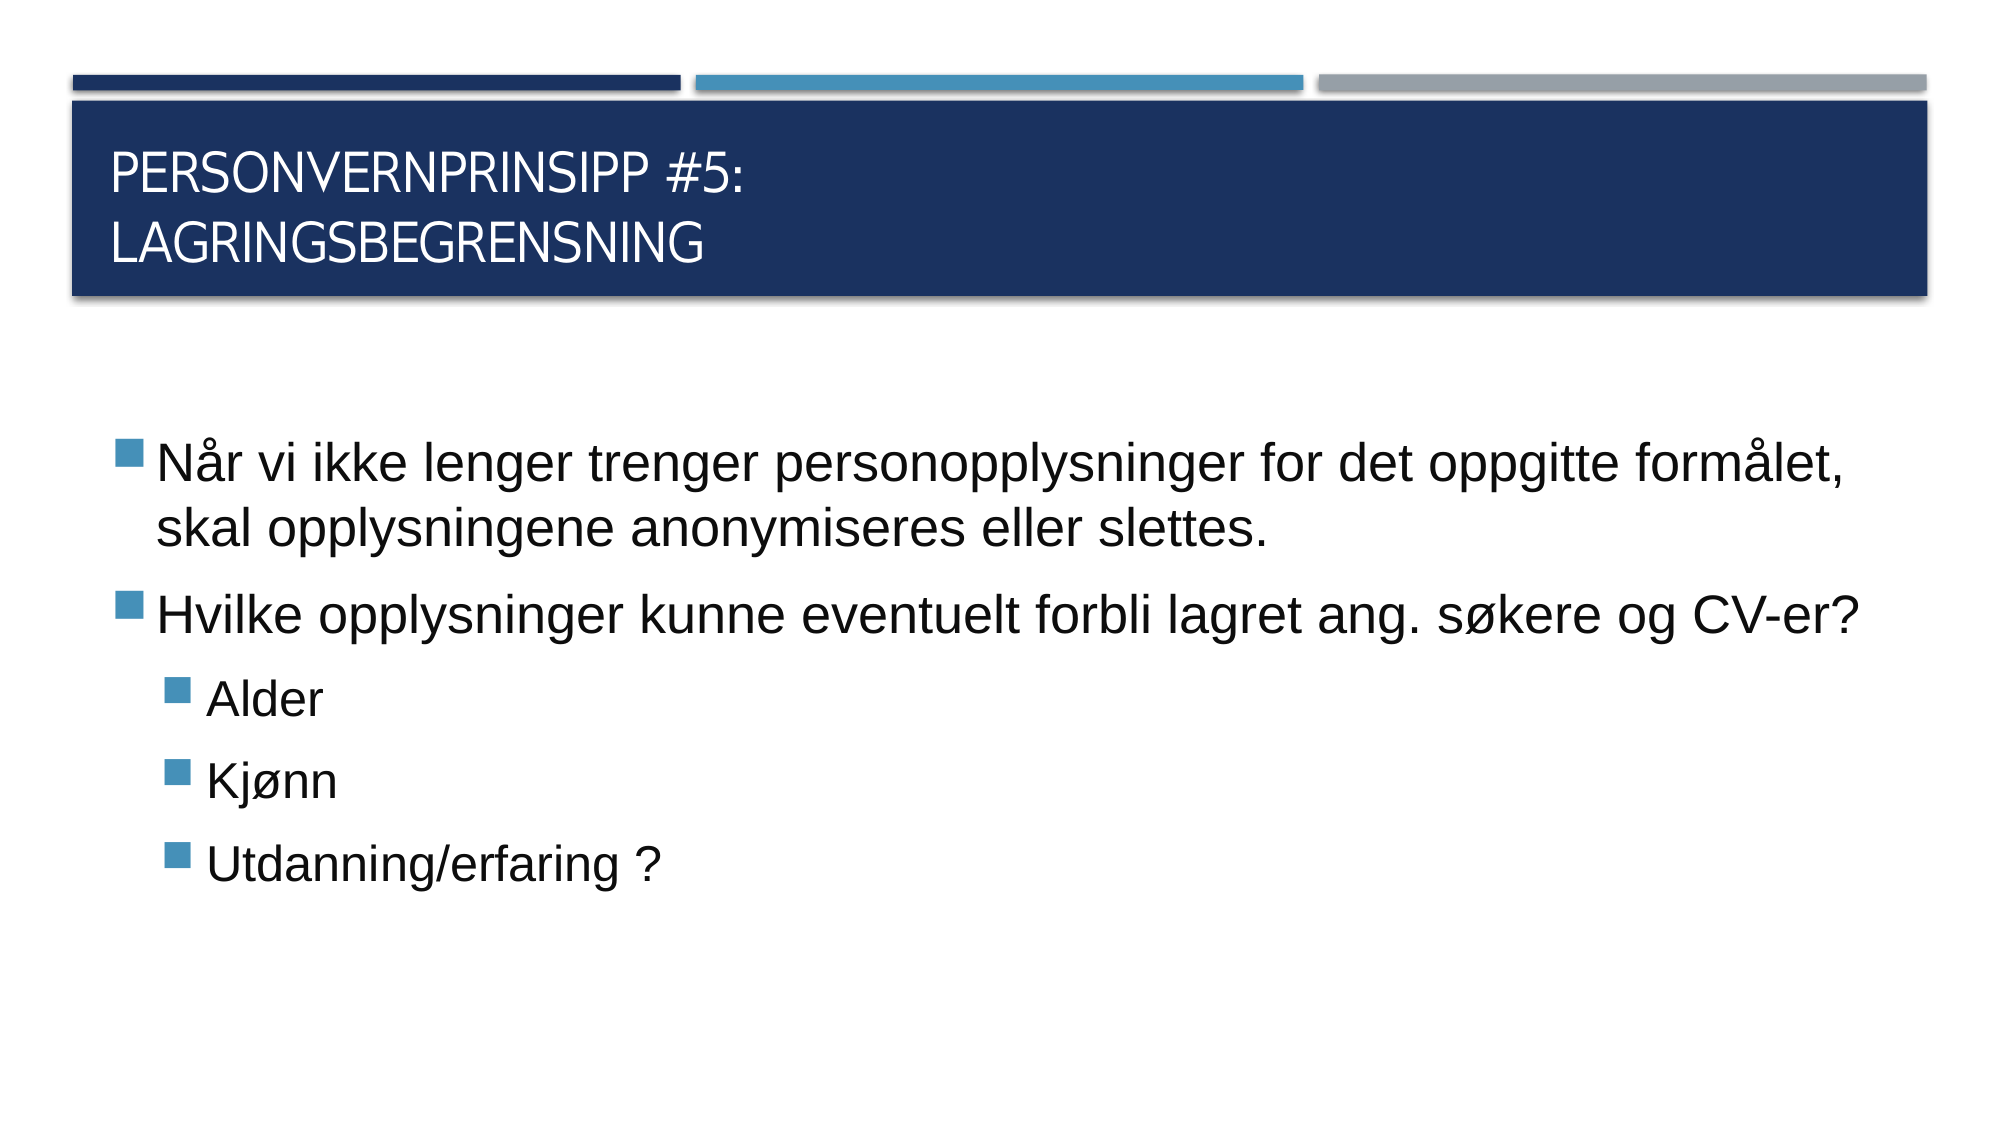

# Personvernprinsipp #5: Lagringsbegrensning
Når vi ikke lenger trenger personopplysninger for det oppgitte formålet,
skal opplysningene anonymiseres eller slettes.
Hvilke opplysninger kunne eventuelt forbli lagret ang. søkere og CV-er?
Alder
Kjønn
Utdanning/erfaring ?